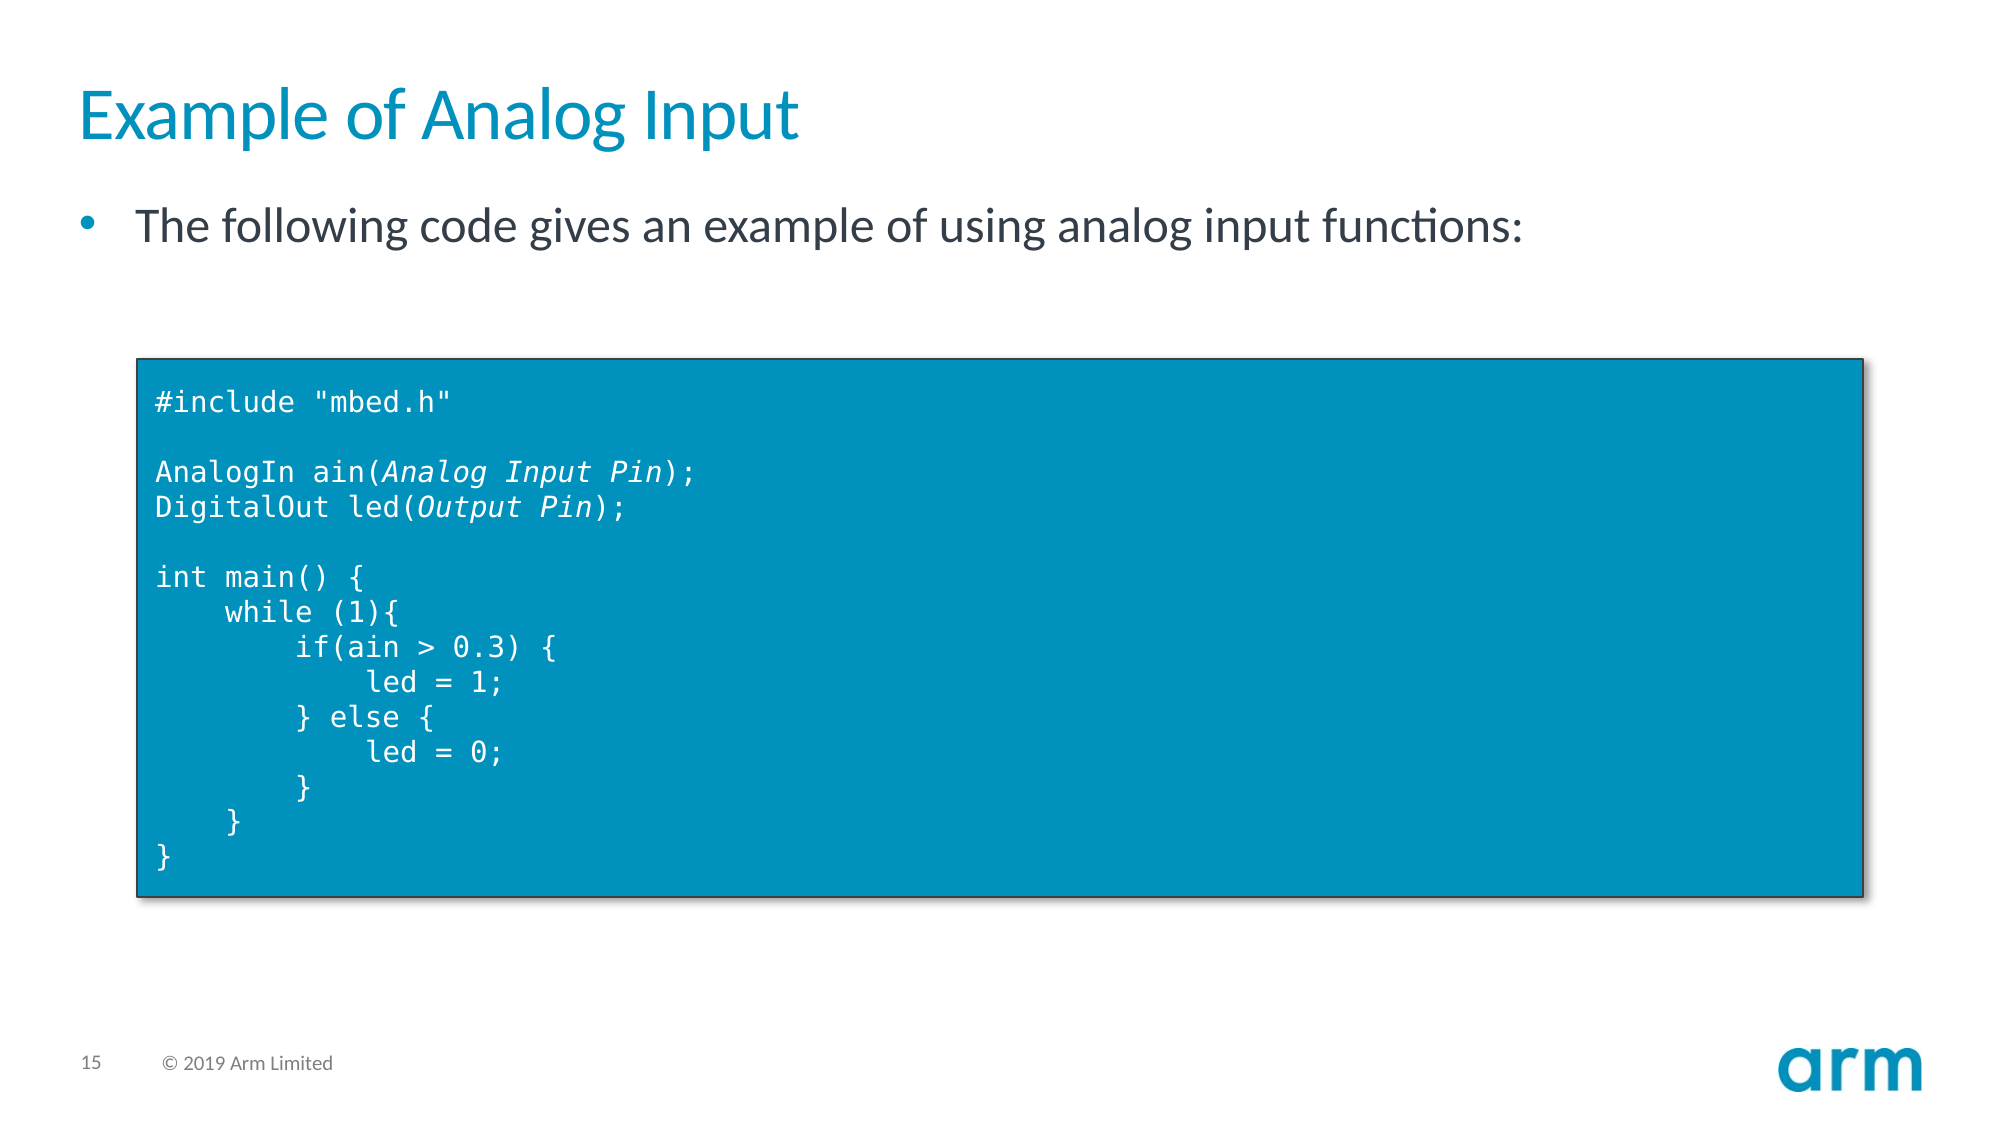

# Example of Analog Input
The following code gives an example of using analog input functions:
#include "mbed.h"

AnalogIn ain(Analog Input Pin);
DigitalOut led(Output Pin);

int main() {
    while (1){
        if(ain > 0.3) {
            led = 1;
        } else {
            led = 0;
        }
    }
}